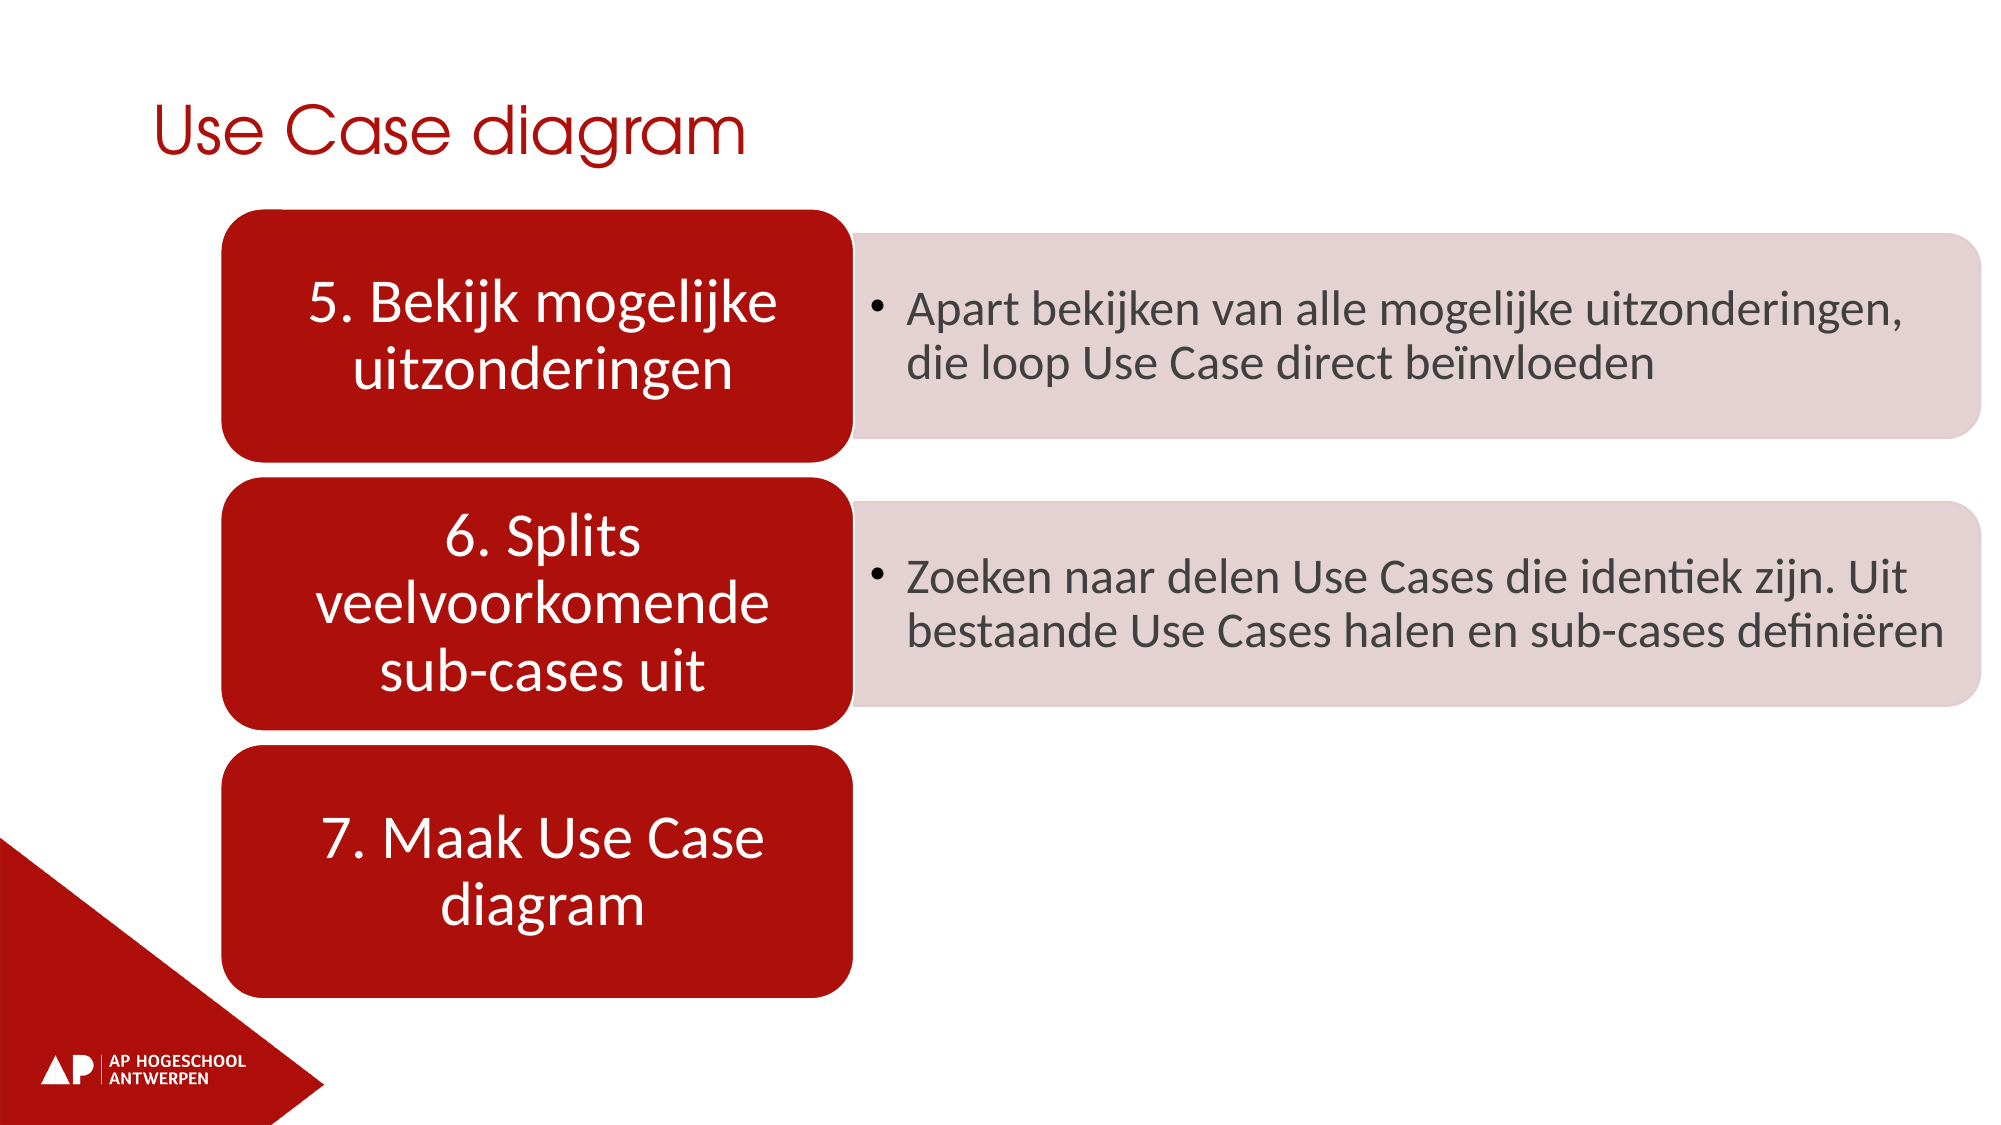

Use Case diagram
Apart bekijken van alle mogelijke uitzonderingen, die loop Use Case direct beïnvloeden
5. Bekijk mogelijke uitzonderingen
Zoeken naar delen Use Cases die identiek zijn. Uit bestaande Use Cases halen en sub-cases definiëren
6. Splits veelvoorkomende sub-cases uit
7. Maak Use Case diagram